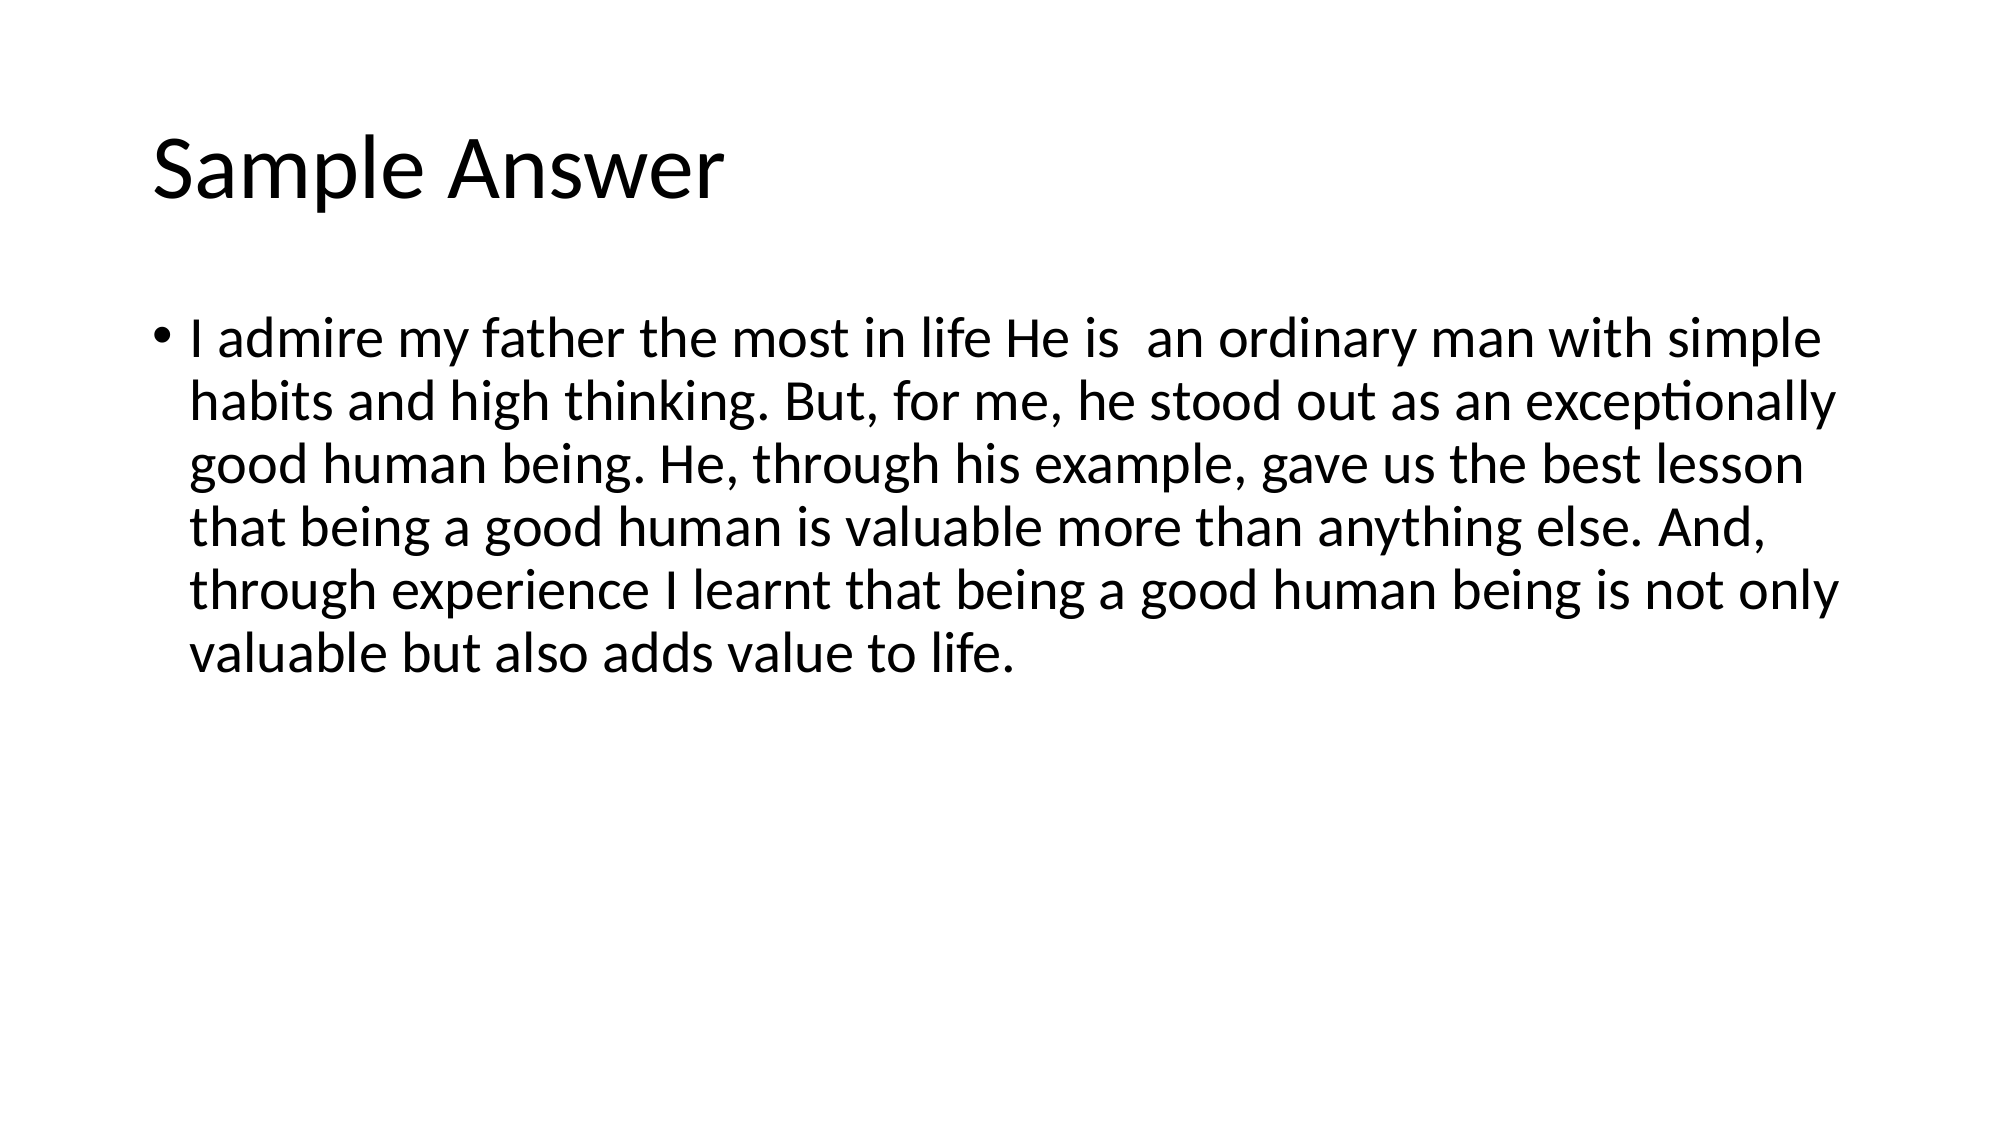

# Sample Answer
I admire my father the most in life He is  an ordinary man with simple habits and high thinking. But, for me, he stood out as an exceptionally good human being. He, through his example, gave us the best lesson that being a good human is valuable more than anything else. And, through experience I learnt that being a good human being is not only valuable but also adds value to life.